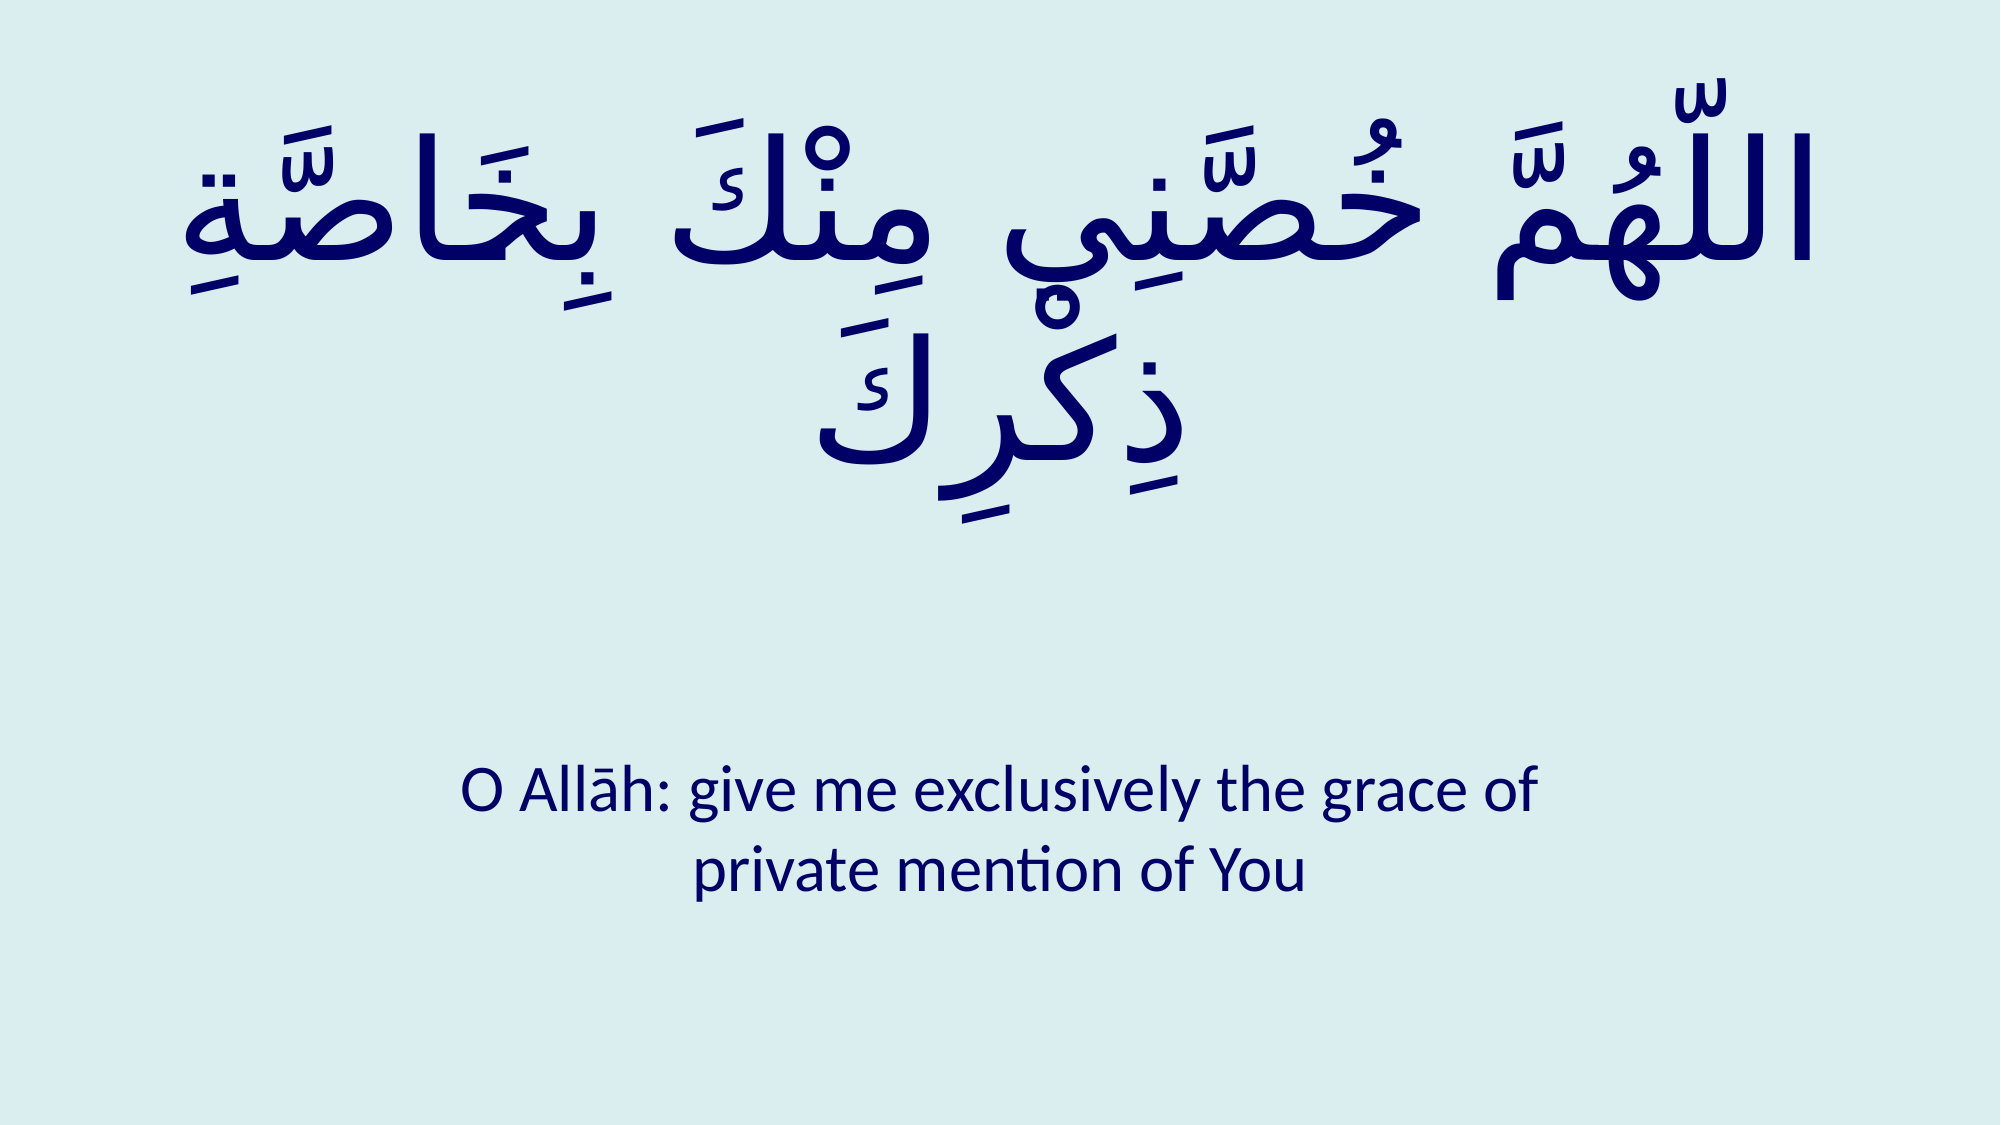

# اللّهُمَّ خُصَّنِي مِنْكَ بِخَاصَّةِ ذِكْرِكَ
O Allāh: give me exclusively the grace of private mention of You